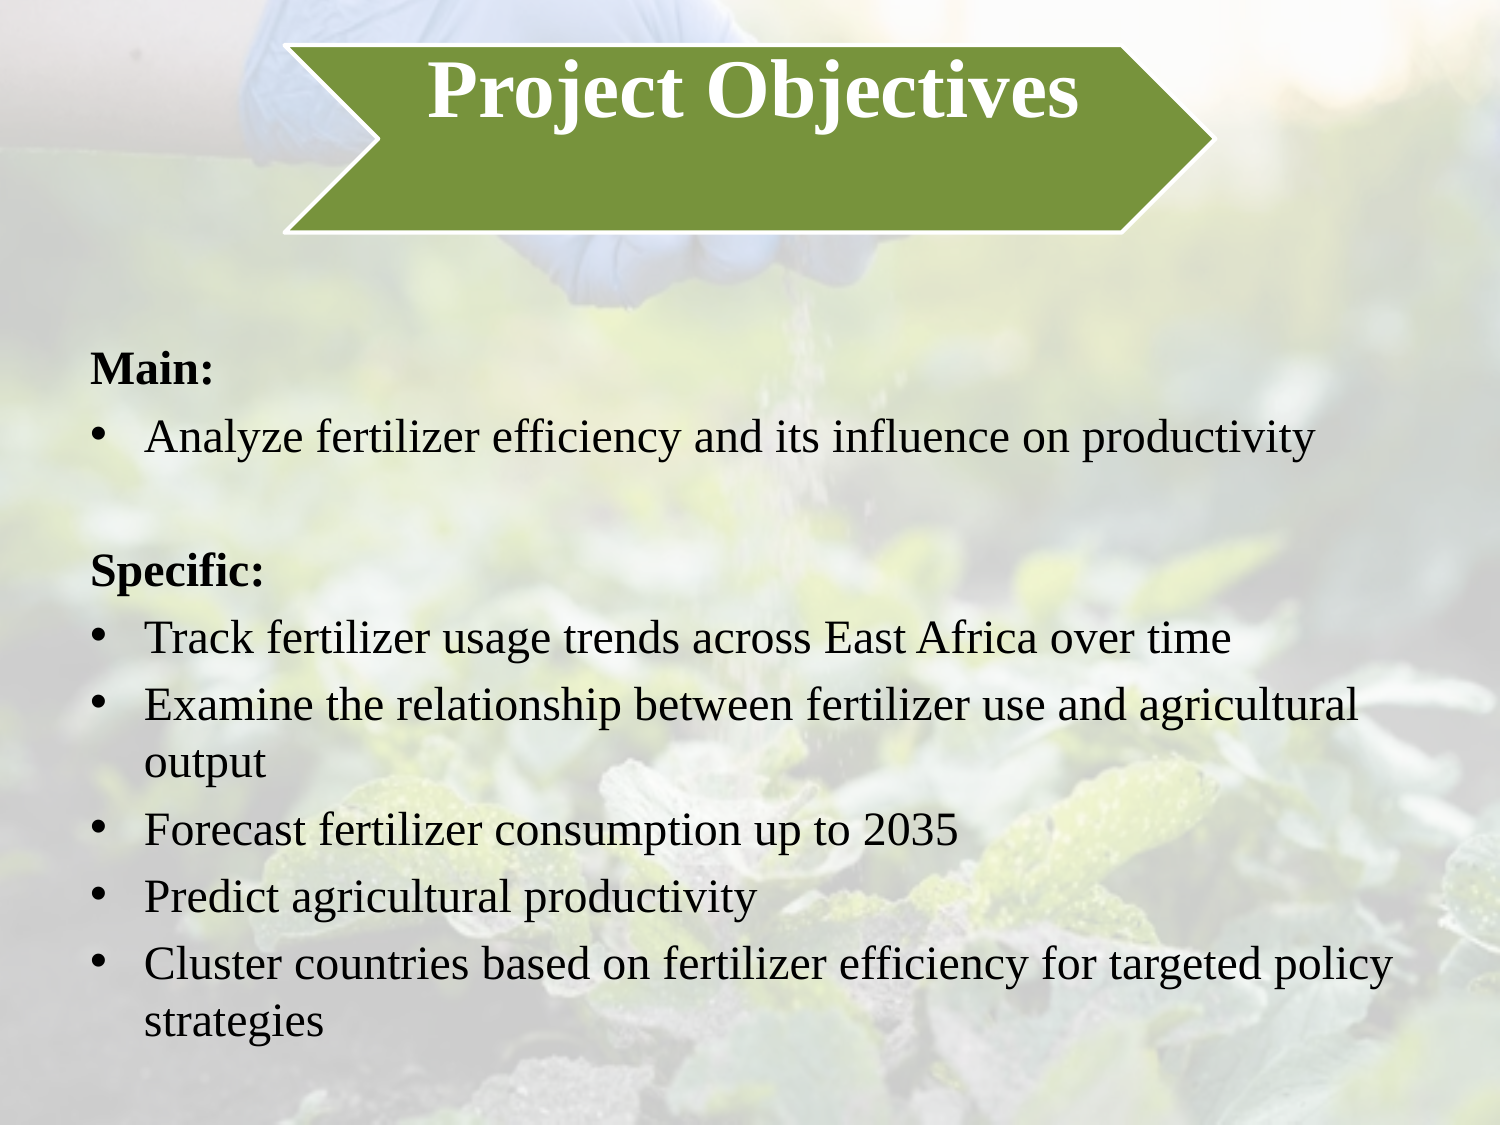

Project Objectives

Main:
Analyze fertilizer efficiency and its influence on productivity

Specific:
Track fertilizer usage trends across East Africa over time
Examine the relationship between fertilizer use and agricultural output
Forecast fertilizer consumption up to 2035
Predict agricultural productivity
Cluster countries based on fertilizer efficiency for targeted policy strategies